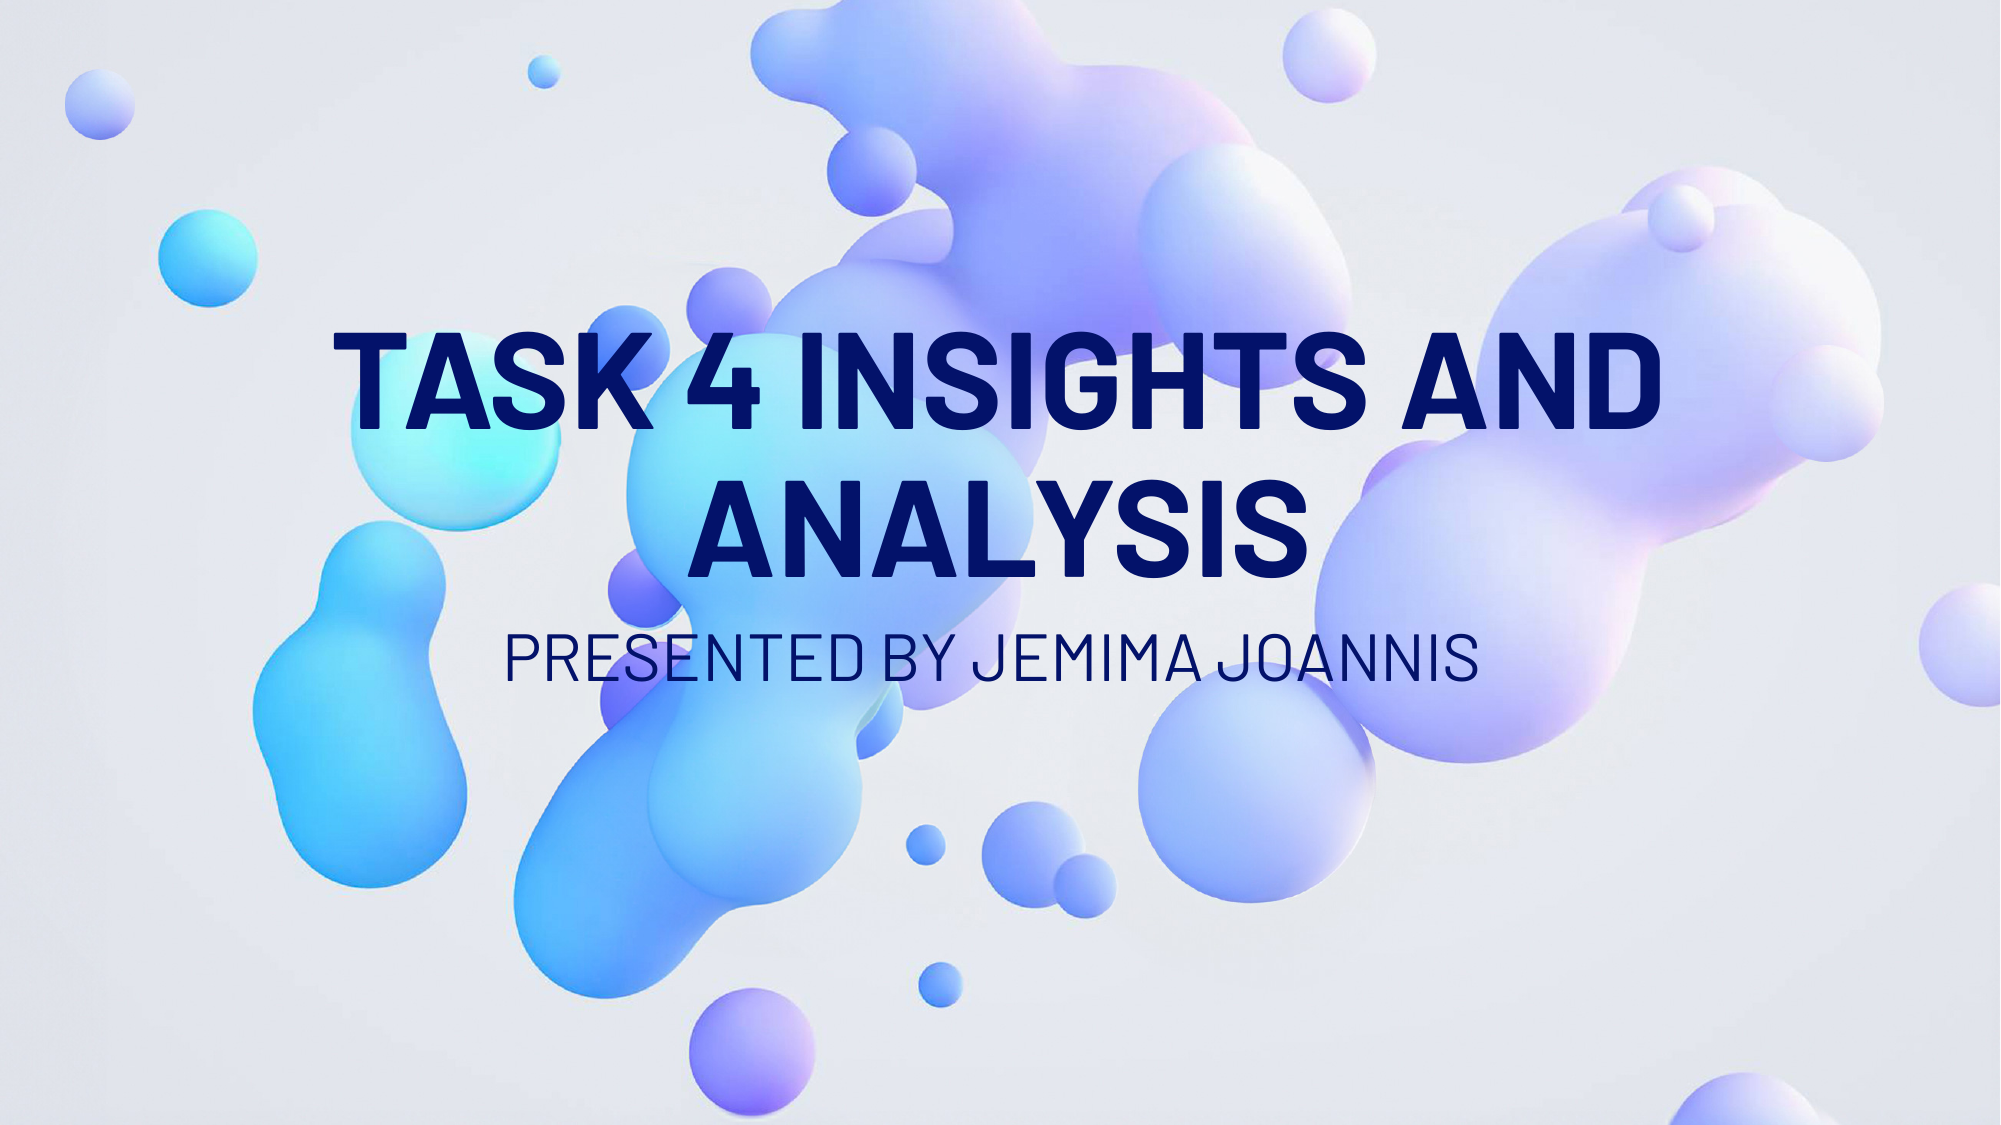

# TASK 4 INSIGHTS AND ANALYSIS
Presented by JEMIMA JOANNis